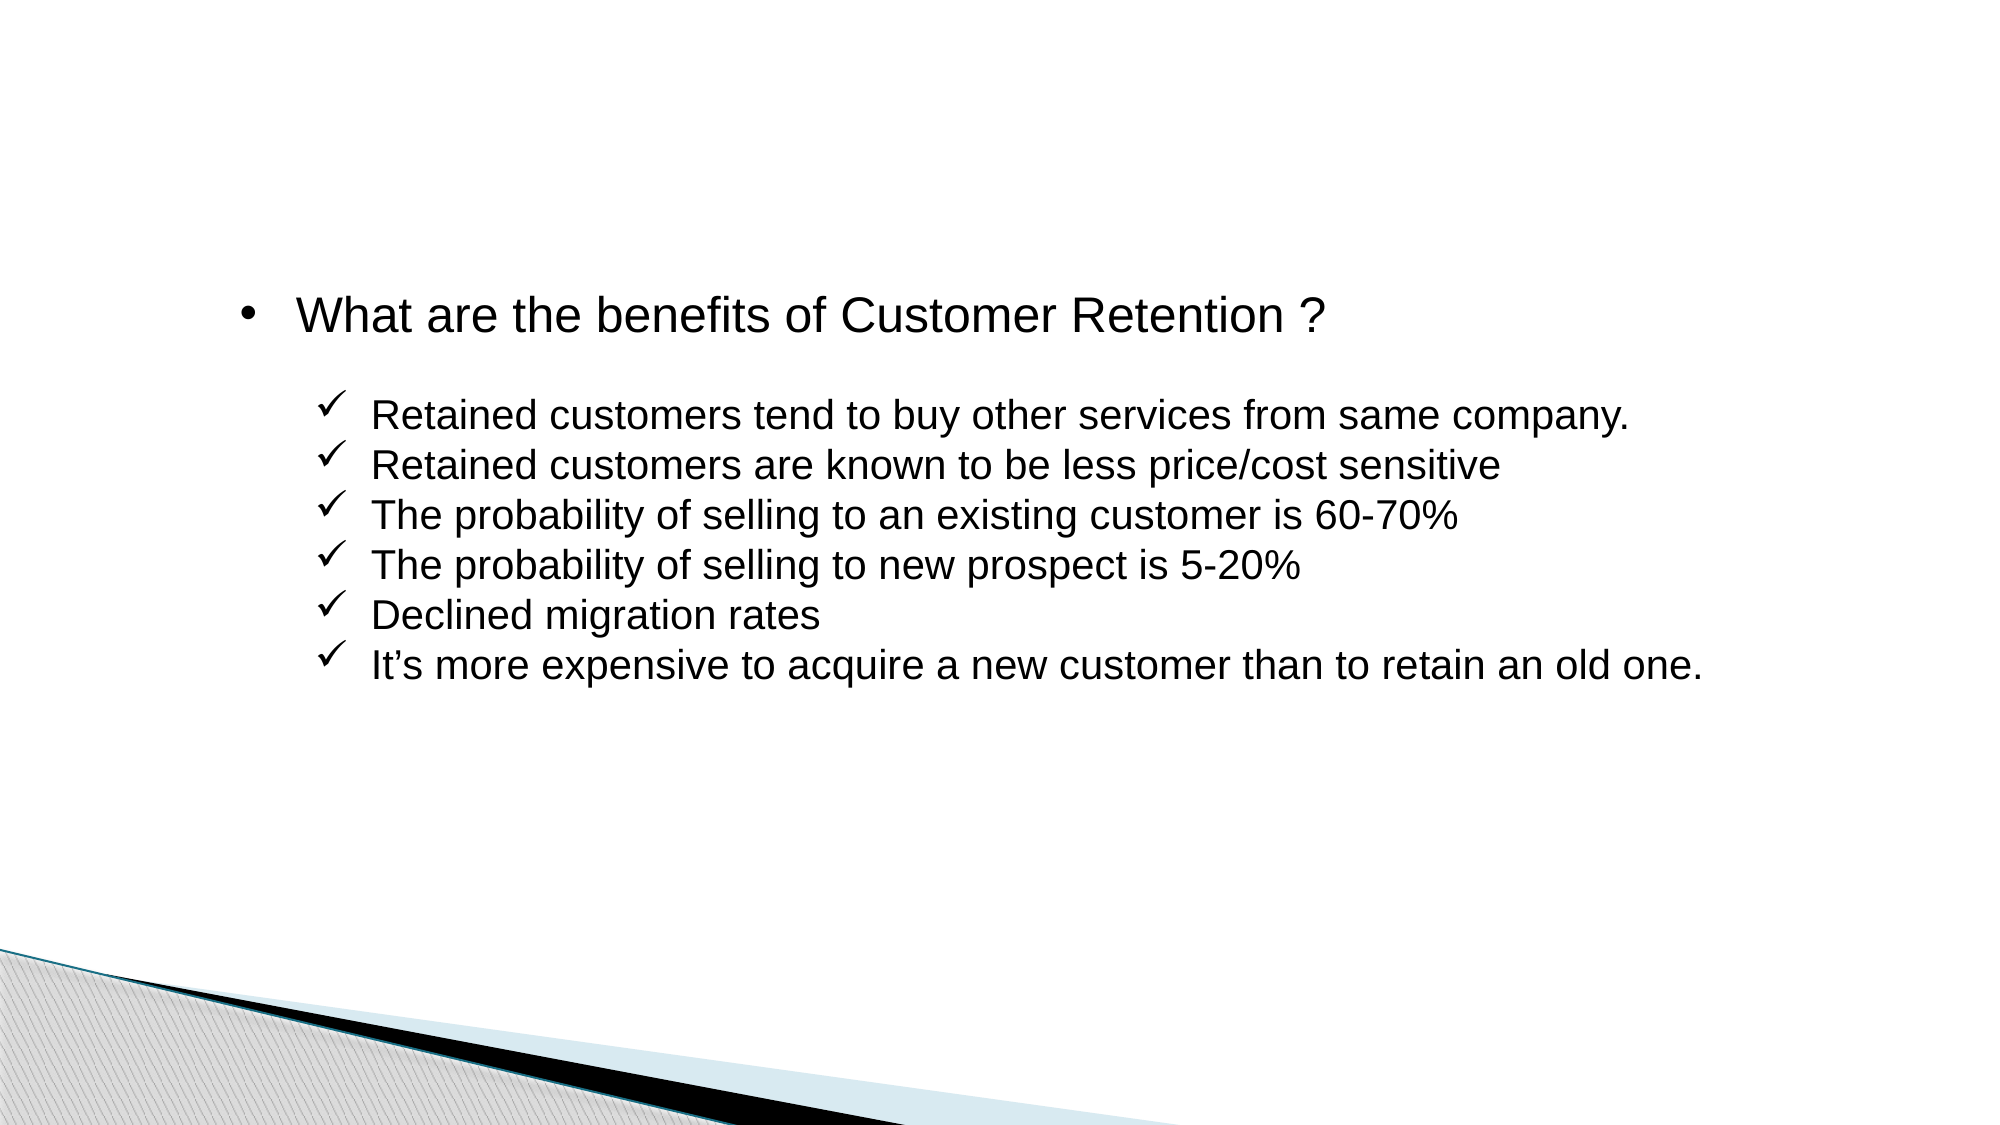

What are the benefits of Customer Retention ?

Retained customers tend to buy other services from same company.
Retained customers are known to be less price/cost sensitive
The probability of selling to an existing customer is 60-70%
The probability of selling to new prospect is 5-20%
Declined migration rates
It’s more expensive to acquire a new customer than to retain an old one.